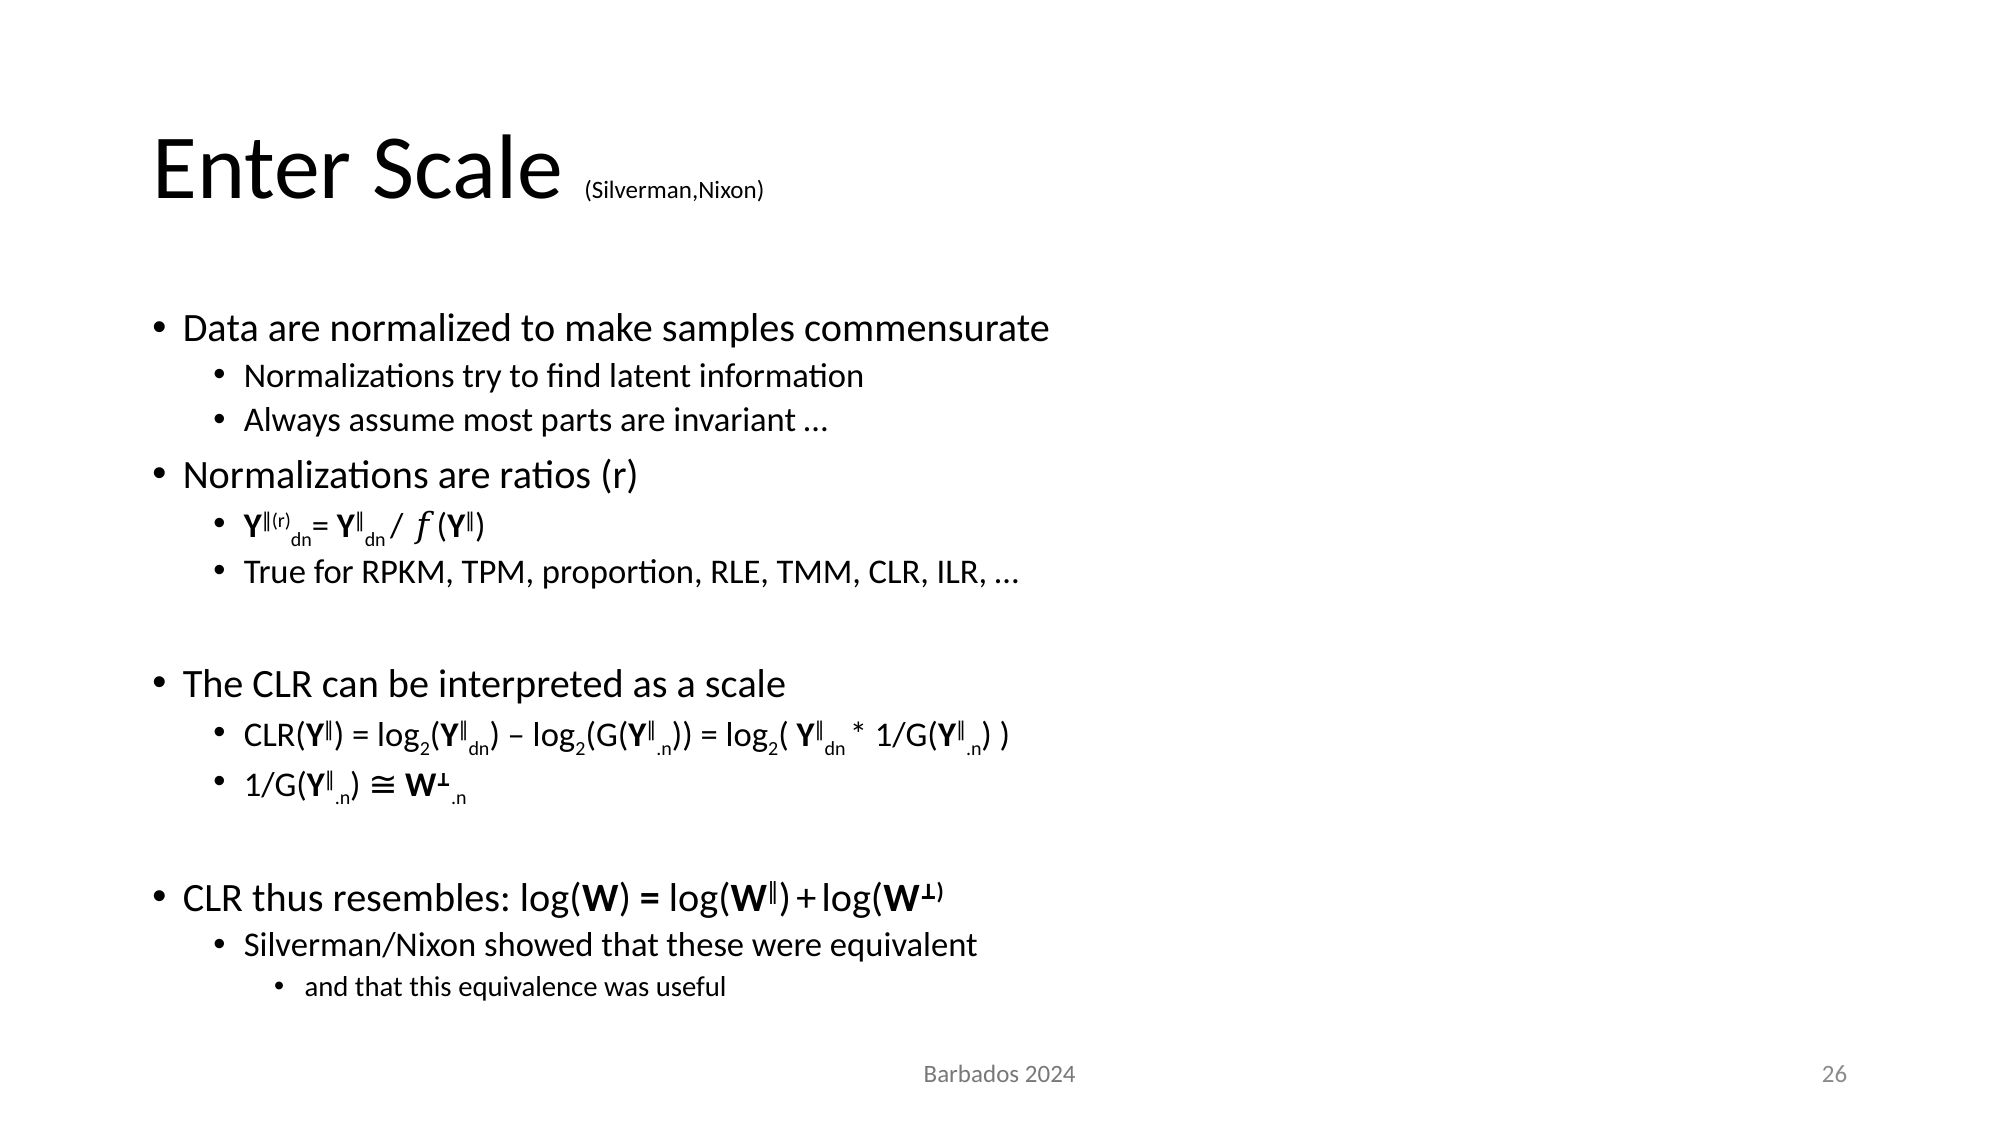

# Enter Scale (Silverman,Nixon)
Data are normalized to make samples commensurate
Normalizations try to find latent information
Always assume most parts are invariant …
Normalizations are ratios (r)
Y∥(r)dn= Y∥dn / 𝑓(Y∥)
True for RPKM, TPM, proportion, RLE, TMM, CLR, ILR, …

The CLR can be interpreted as a scale
CLR(Y∥) = log2(Y∥dn) – log2(G(Y∥.n)) = log2( Y∥dn * 1/G(Y∥.n) )
1/G(Y∥.n) ≅ W⟂.n

CLR thus resembles: log(W) = log(W∥) + log(W⟂)
Silverman/Nixon showed that these were equivalent
and that this equivalence was useful

Barbados 2024
26